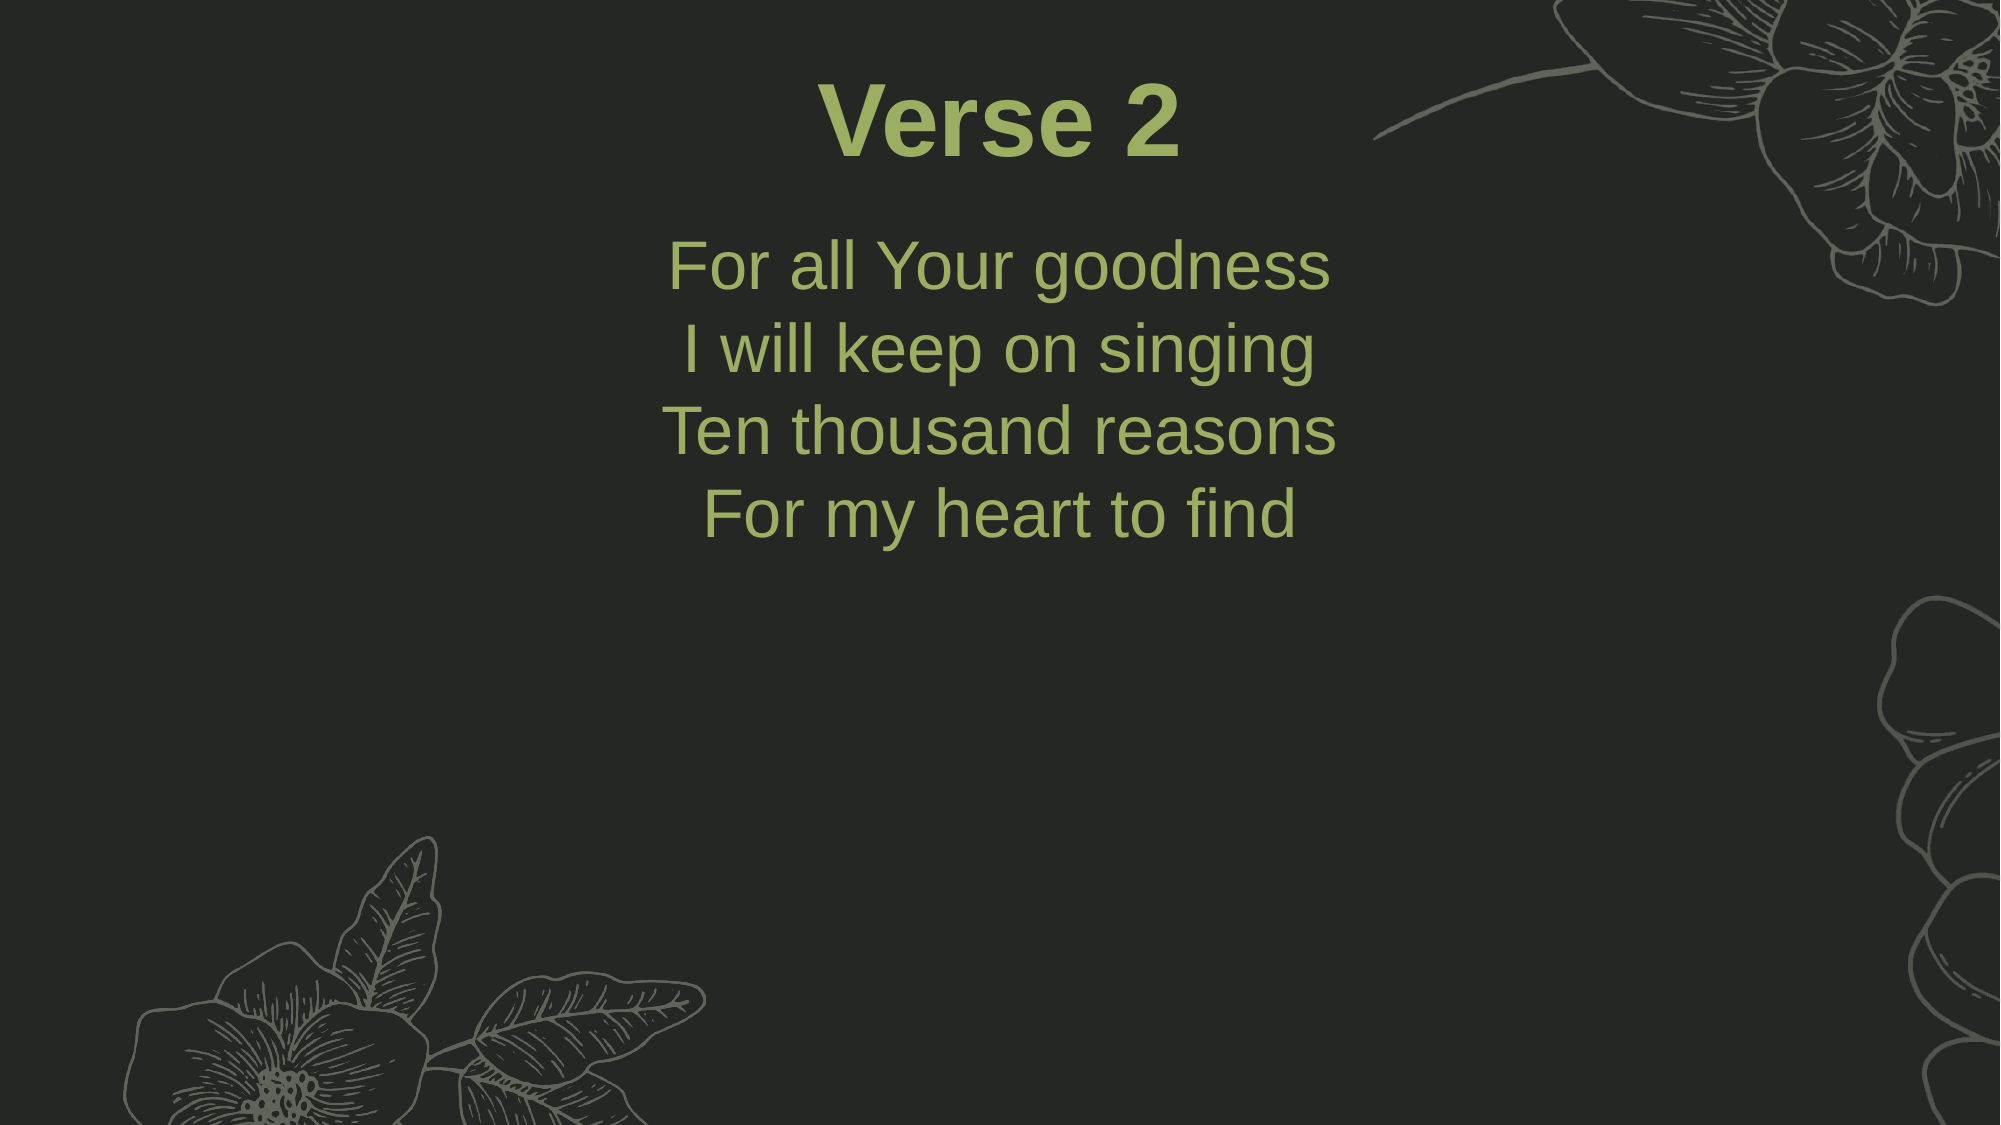

Verse 2
For all Your goodness
I will keep on singing
Ten thousand reasons
For my heart to find